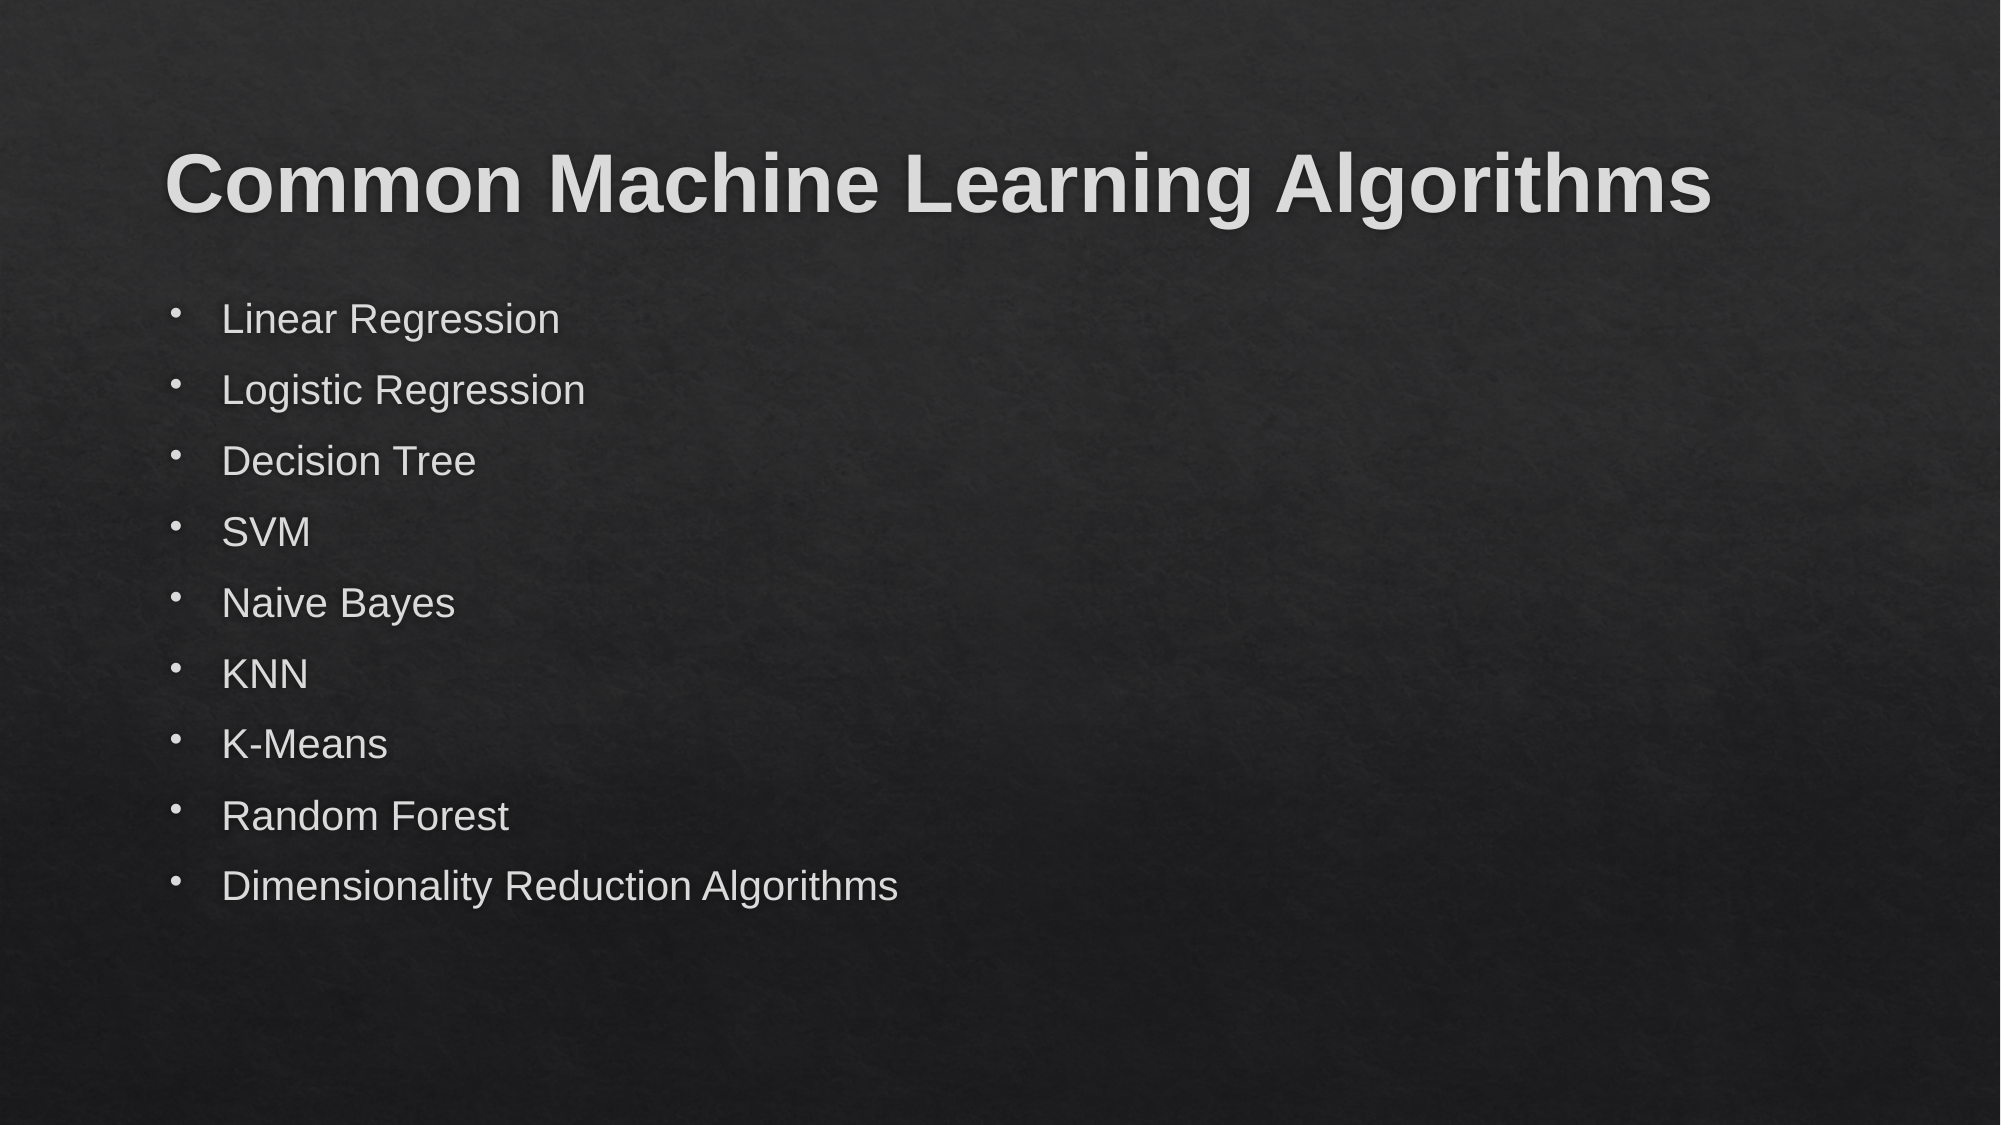

# Common Machine Learning Algorithms
Linear Regression
Logistic Regression
Decision Tree
SVM
Naive Bayes
KNN
K-Means
Random Forest
Dimensionality Reduction Algorithms